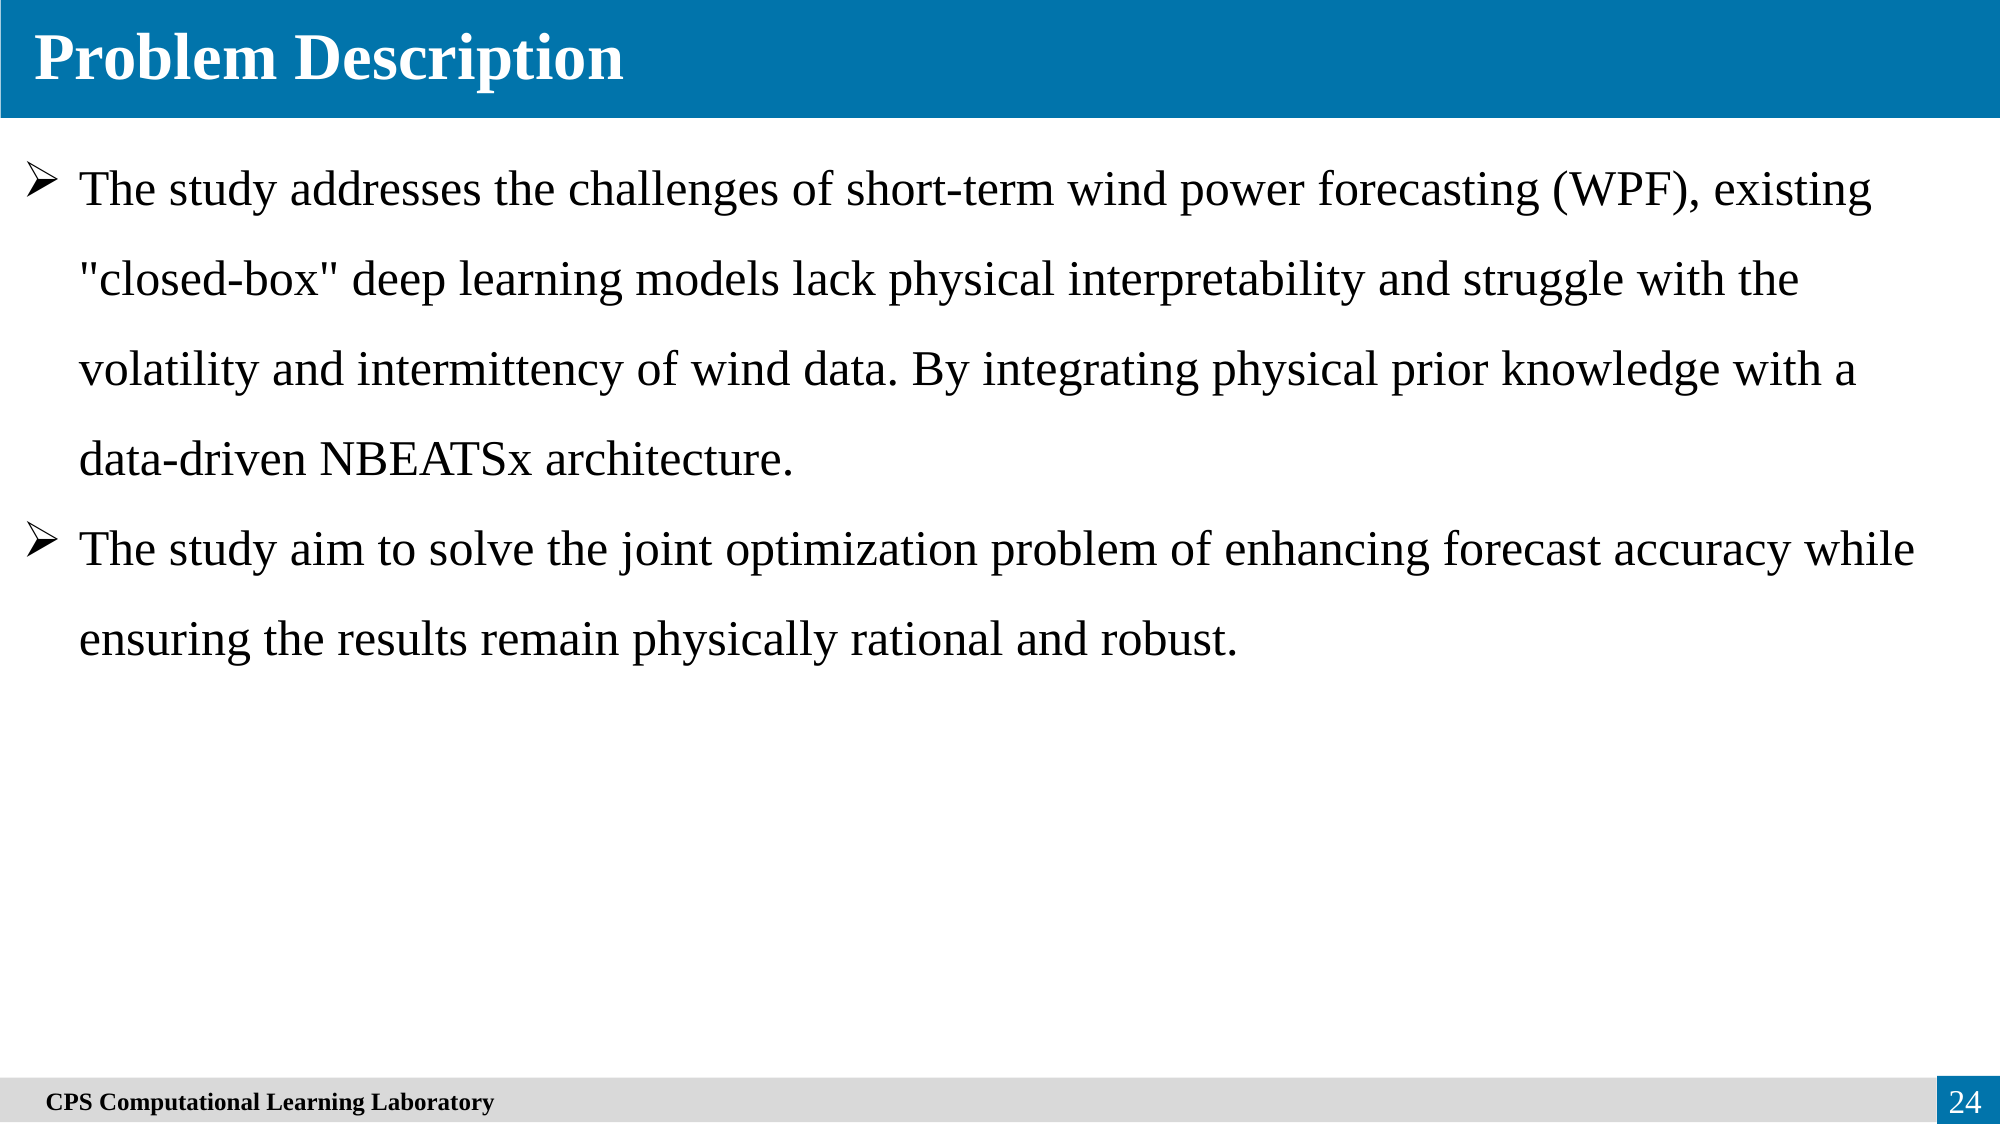

Problem Description
The study addresses the challenges of short-term wind power forecasting (WPF), existing "closed-box" deep learning models lack physical interpretability and struggle with the volatility and intermittency of wind data. By integrating physical prior knowledge with a data-driven NBEATSx architecture.
The study aim to solve the joint optimization problem of enhancing forecast accuracy while ensuring the results remain physically rational and robust.
24
　CPS Computational Learning Laboratory